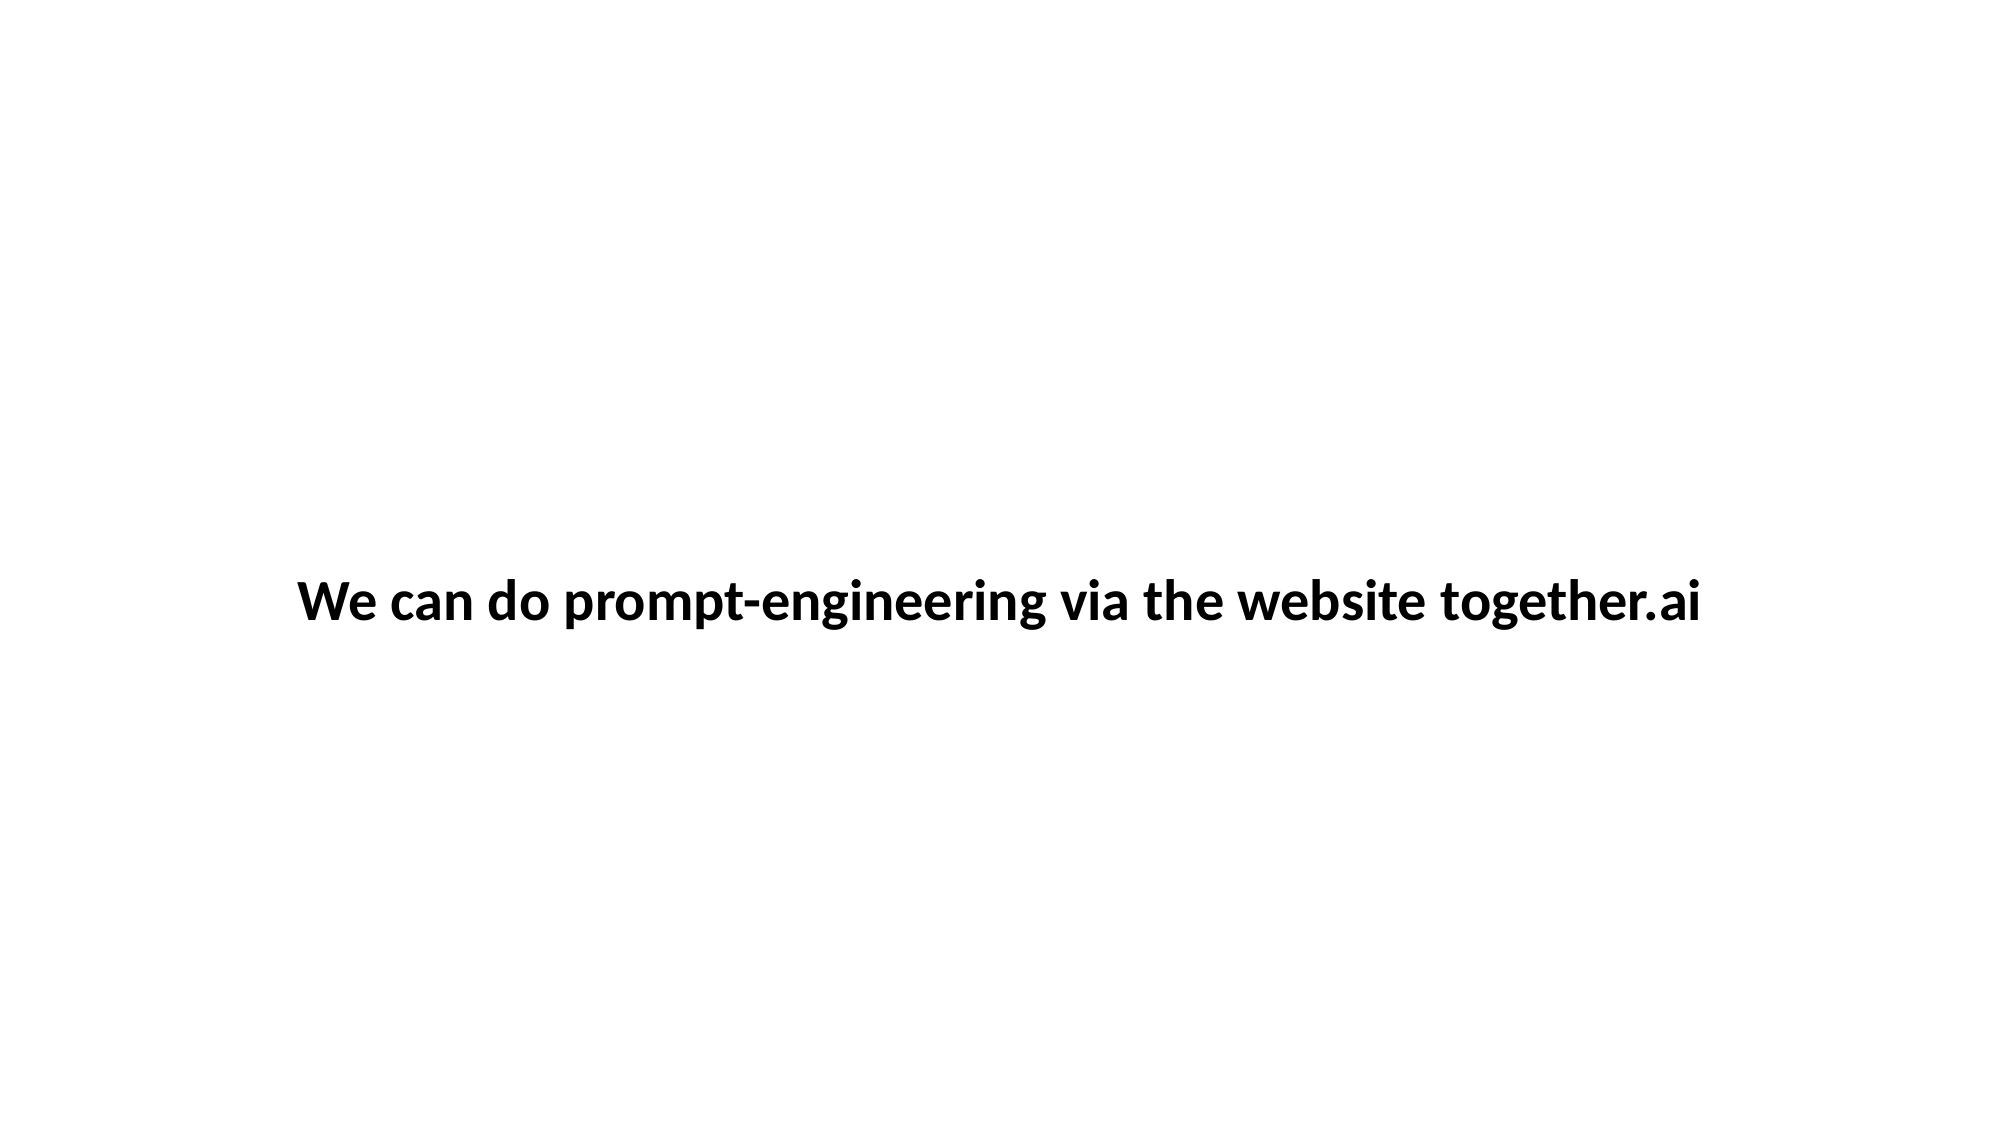

We can do prompt-engineering via the website together.ai